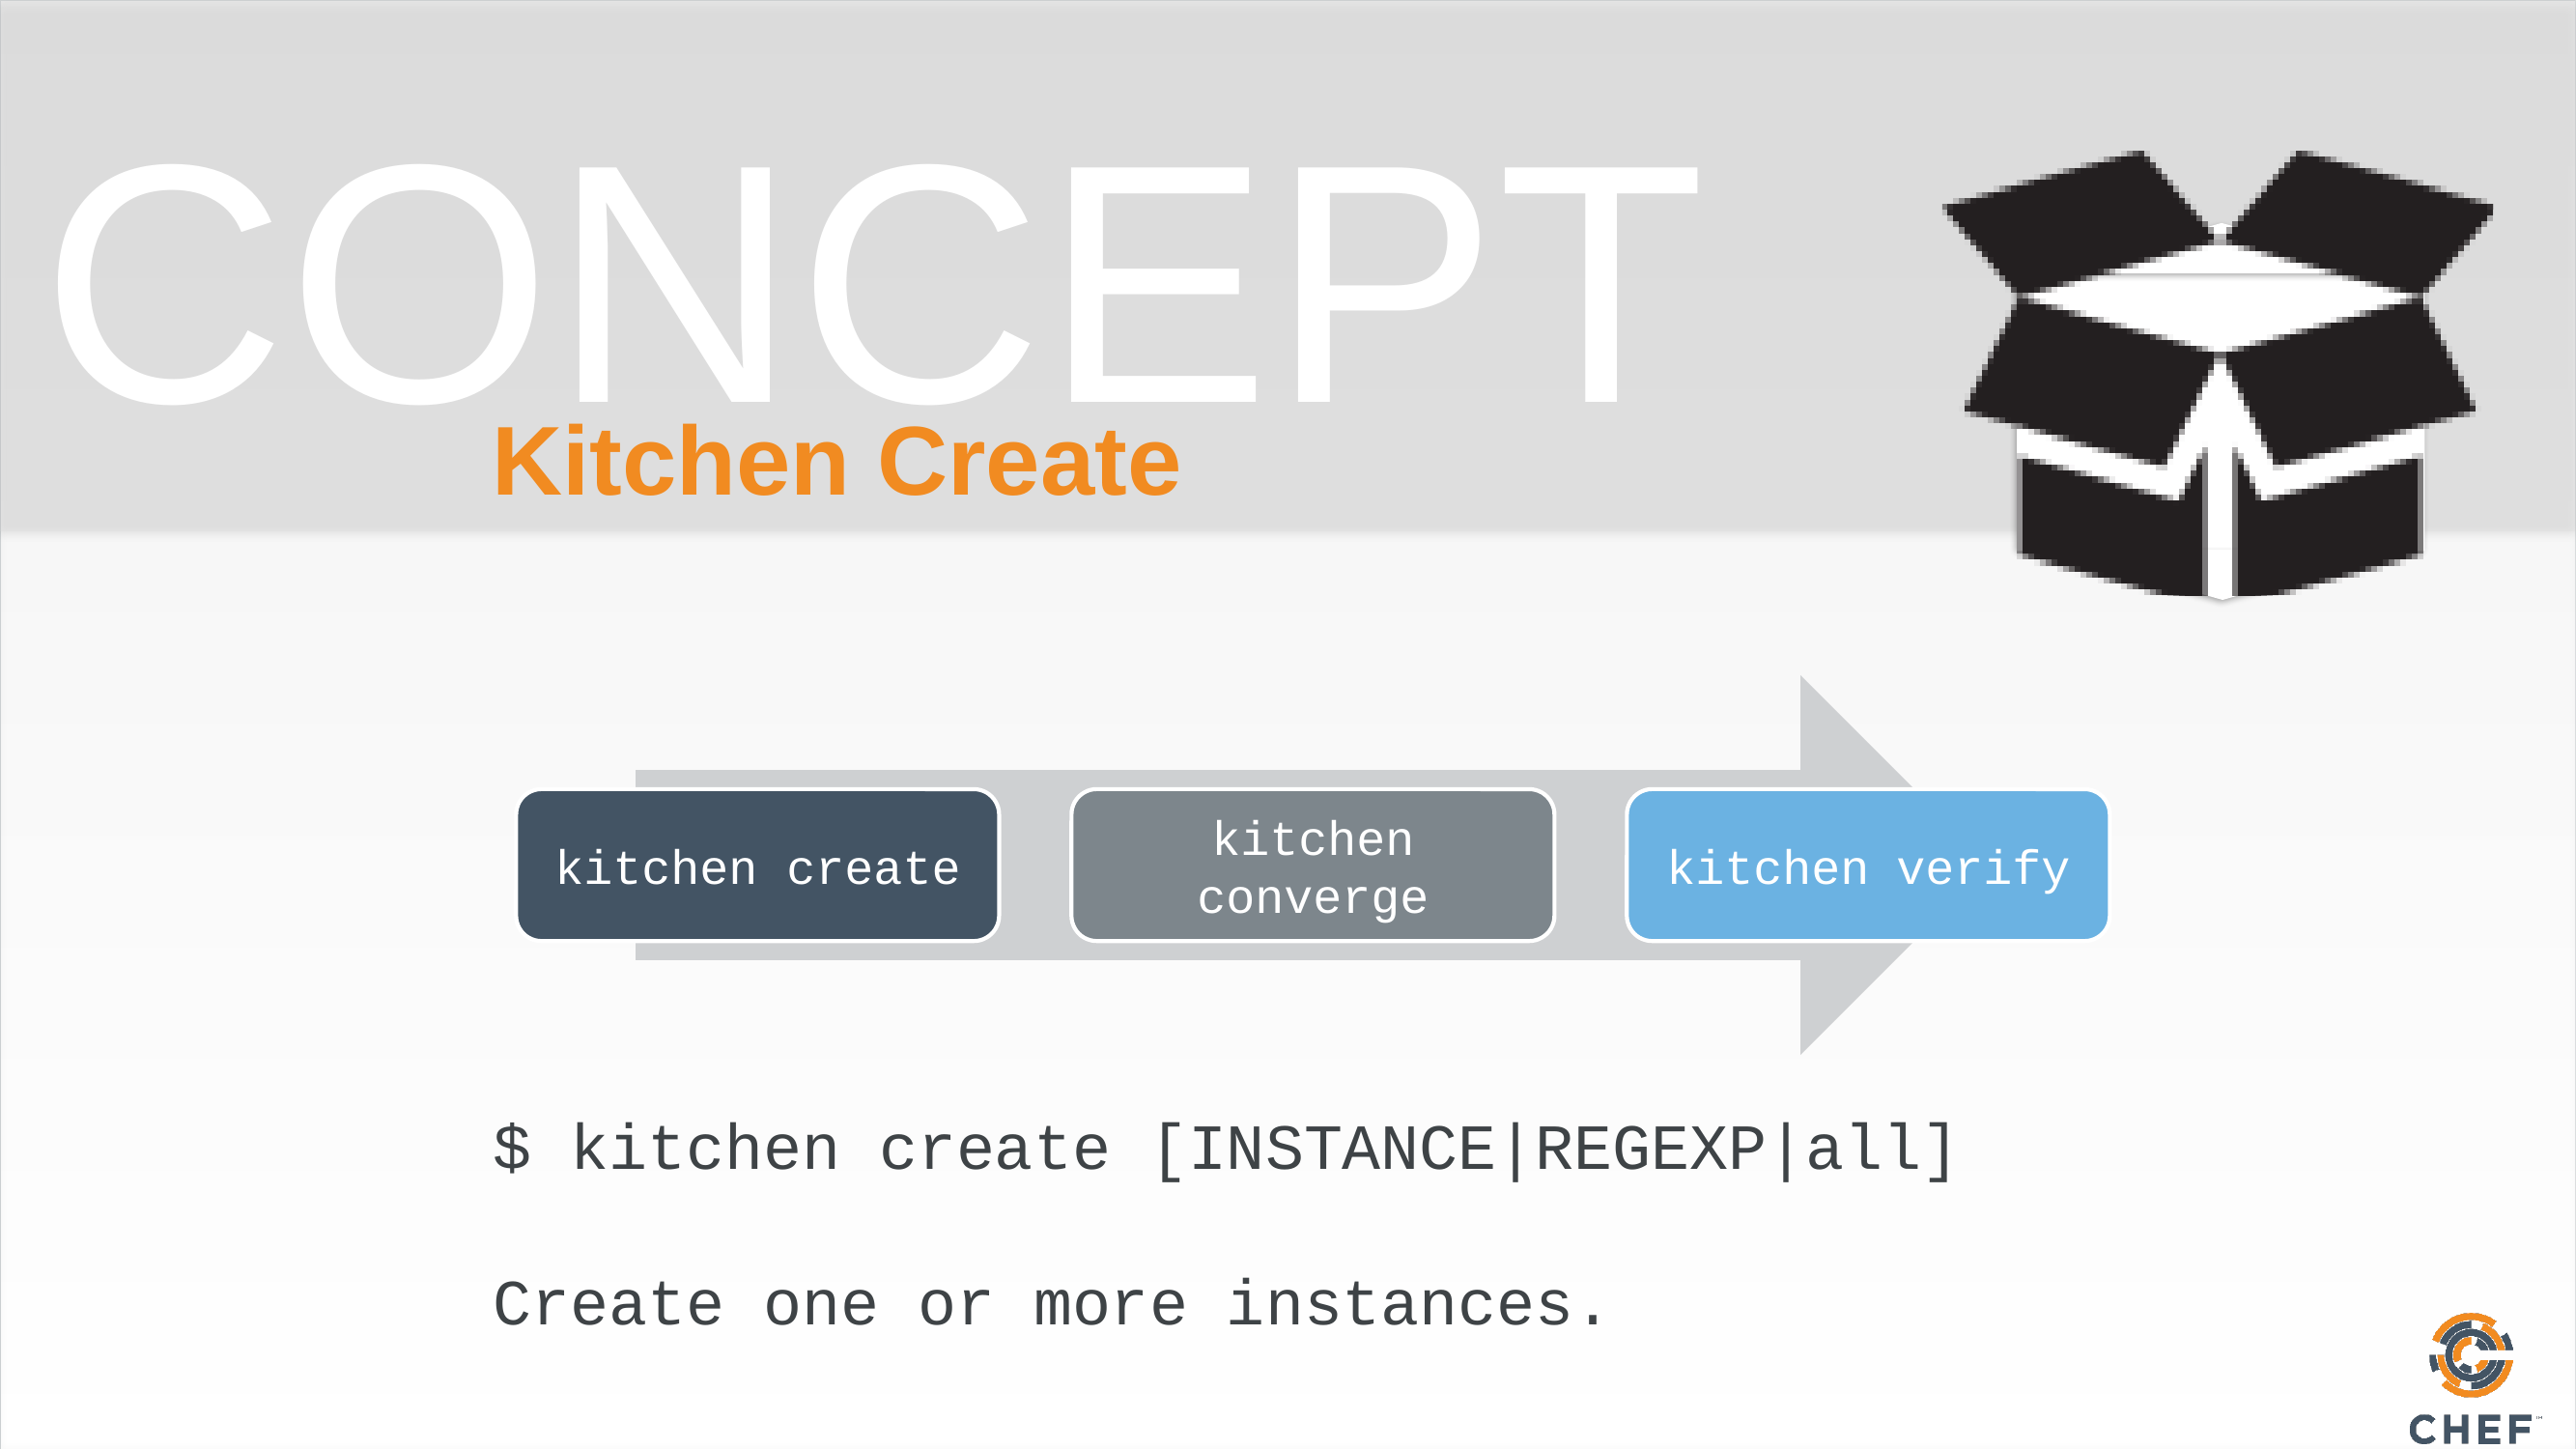

# Kitchen Create

kitchen create
kitchen converge
kitchen  verify
$ kitchen create [INSTANCE|REGEXP|all]

Create one or more instances.